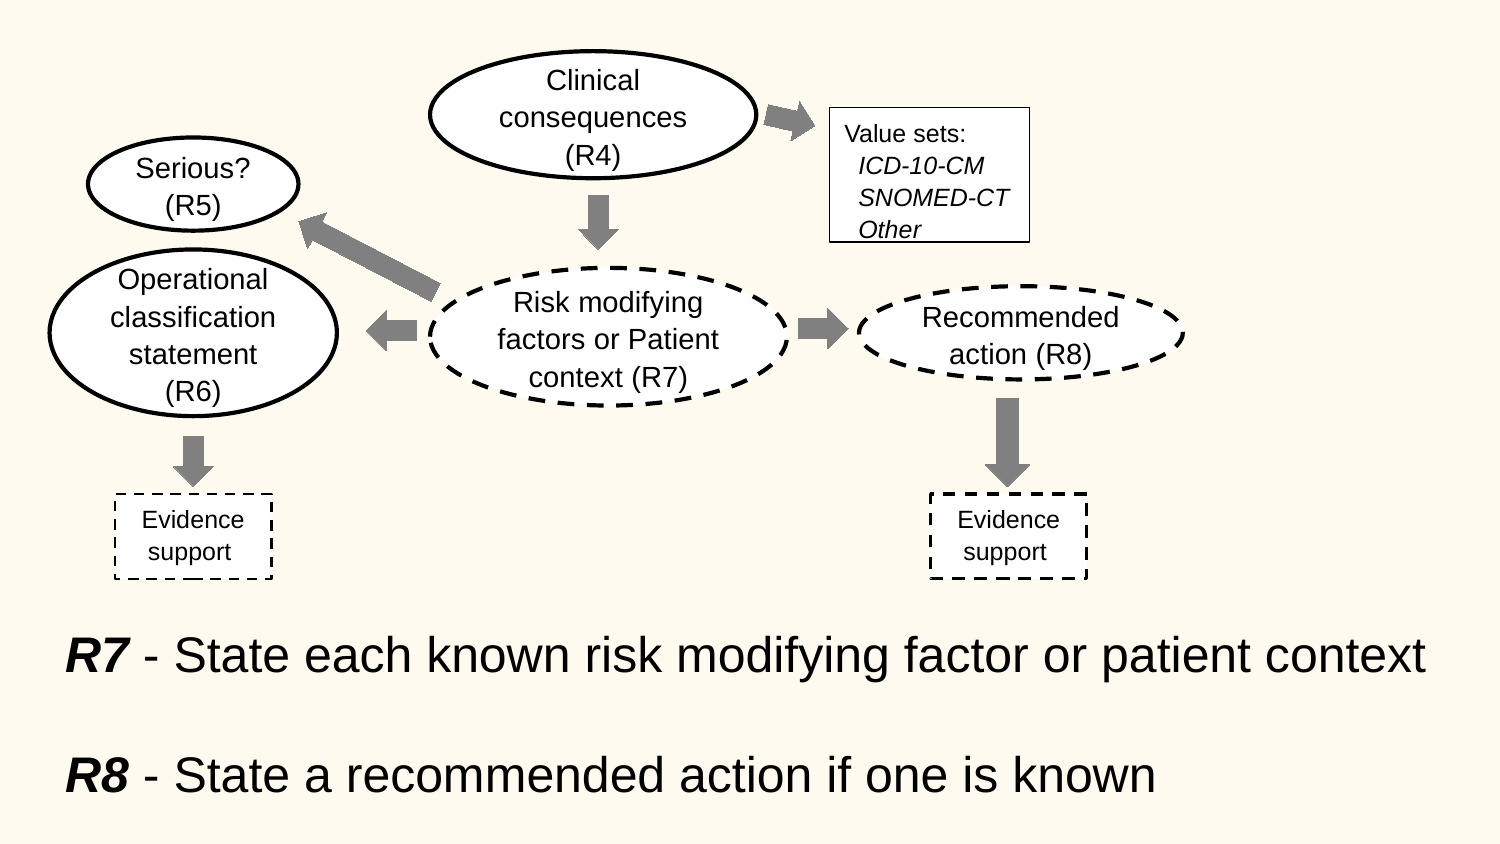

Clinical consequences (R4)
Value sets:
  ICD-10-CM
  SNOMED-CT
  Other
Serious? (R5)
Operational classification statement (R6)

Risk modifying factors or Patient context (R7)
Recommended action (R8)

Evidence support
Evidence support
R7 - State each known risk modifying factor or patient context

R8 - State a recommended action if one is known